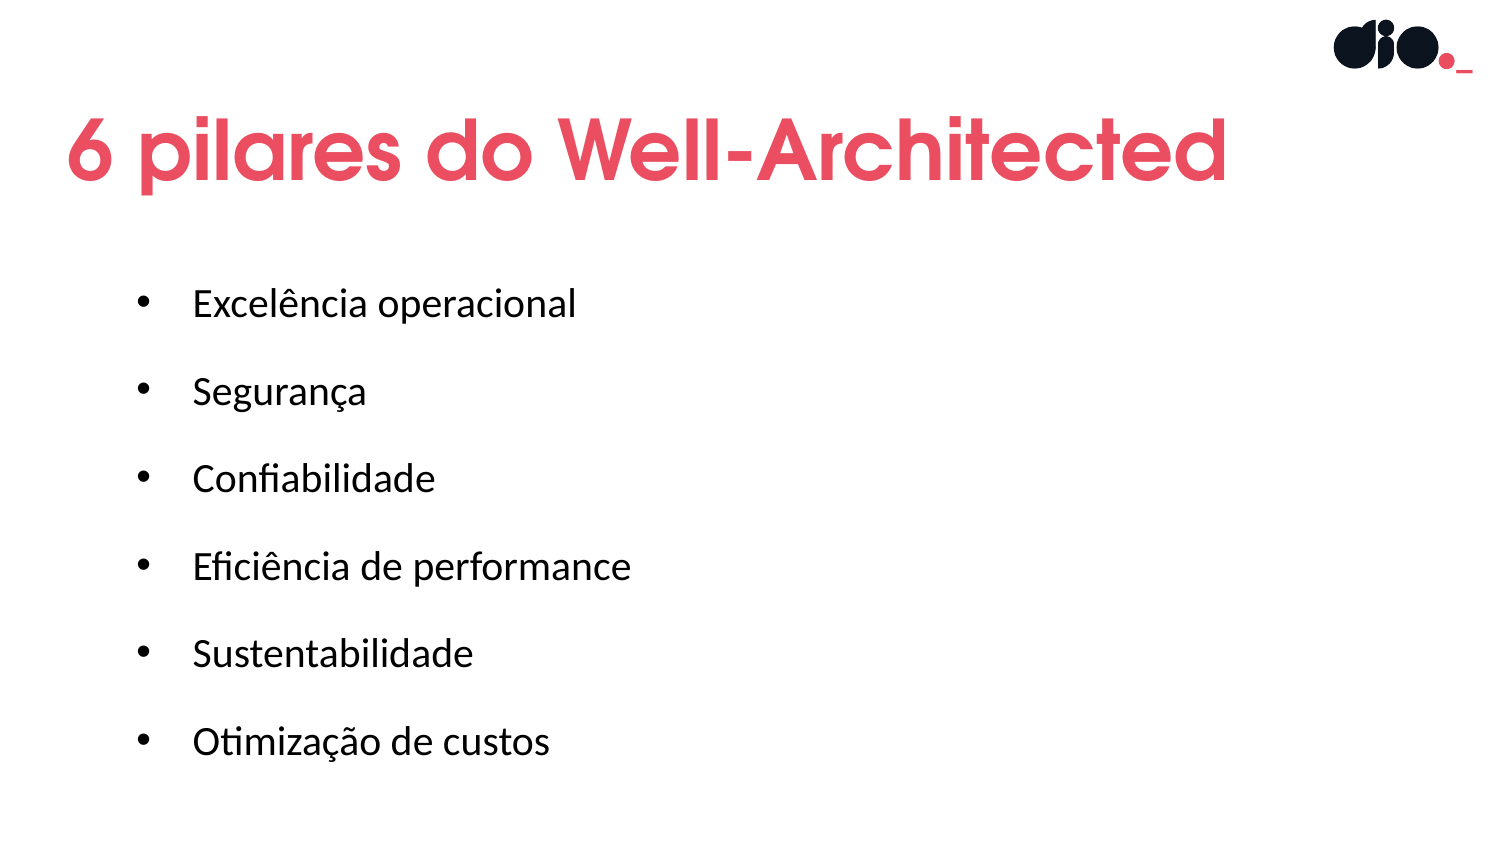

6 pilares do Well-Architected
Excelência operacional
Segurança
Confiabilidade
Eficiência de performance
Sustentabilidade
Otimização de custos